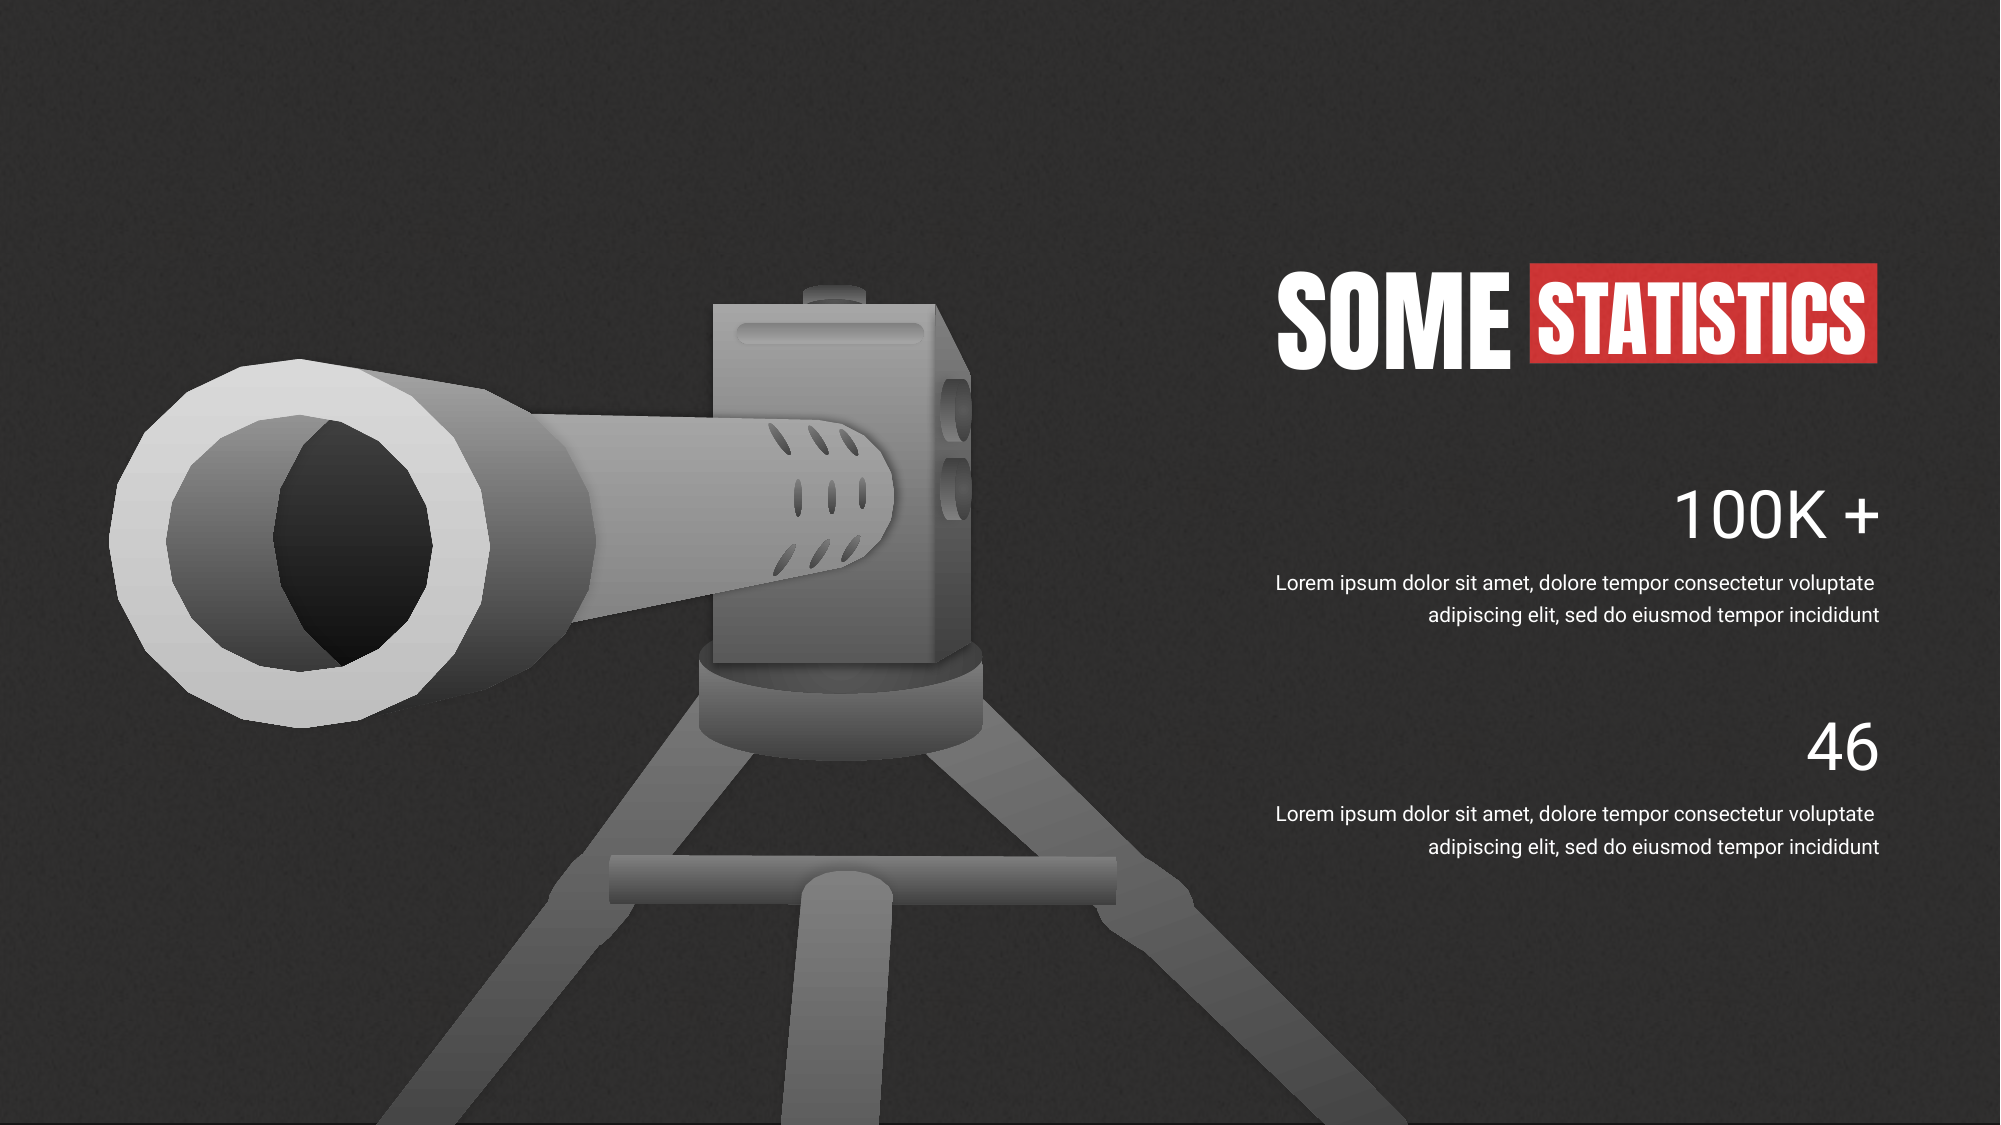

SOME

STATISTICS
100K +
Lorem ipsum dolor sit amet, dolore tempor consectetur voluptate  adipiscing elit, sed do eiusmod tempor incididunt
46
Lorem ipsum dolor sit amet, dolore tempor consectetur voluptate  adipiscing elit, sed do eiusmod tempor incididunt